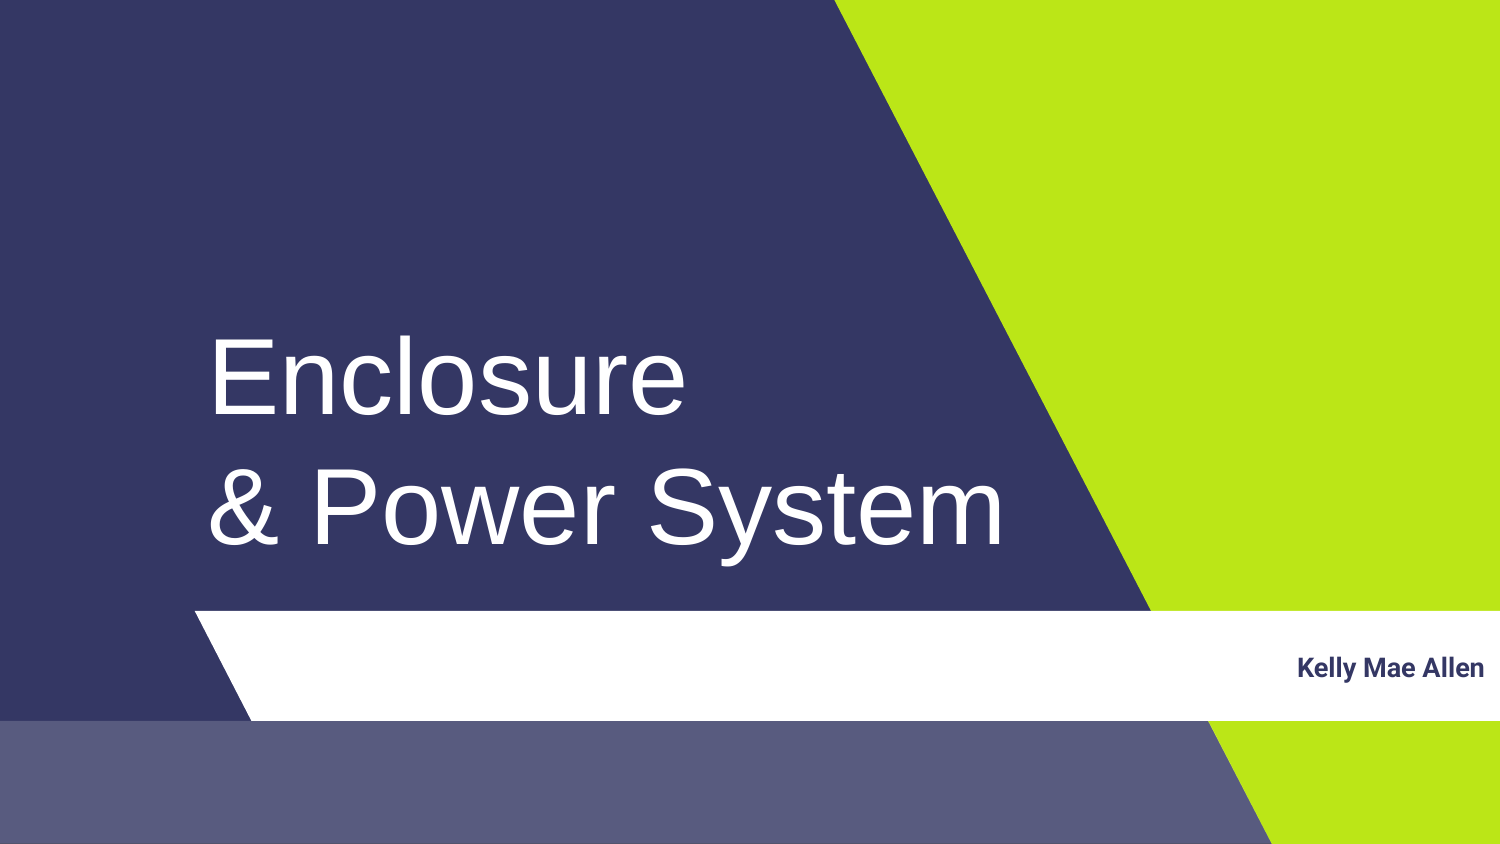

# Enclosure
& Power System
Kelly Mae Allen